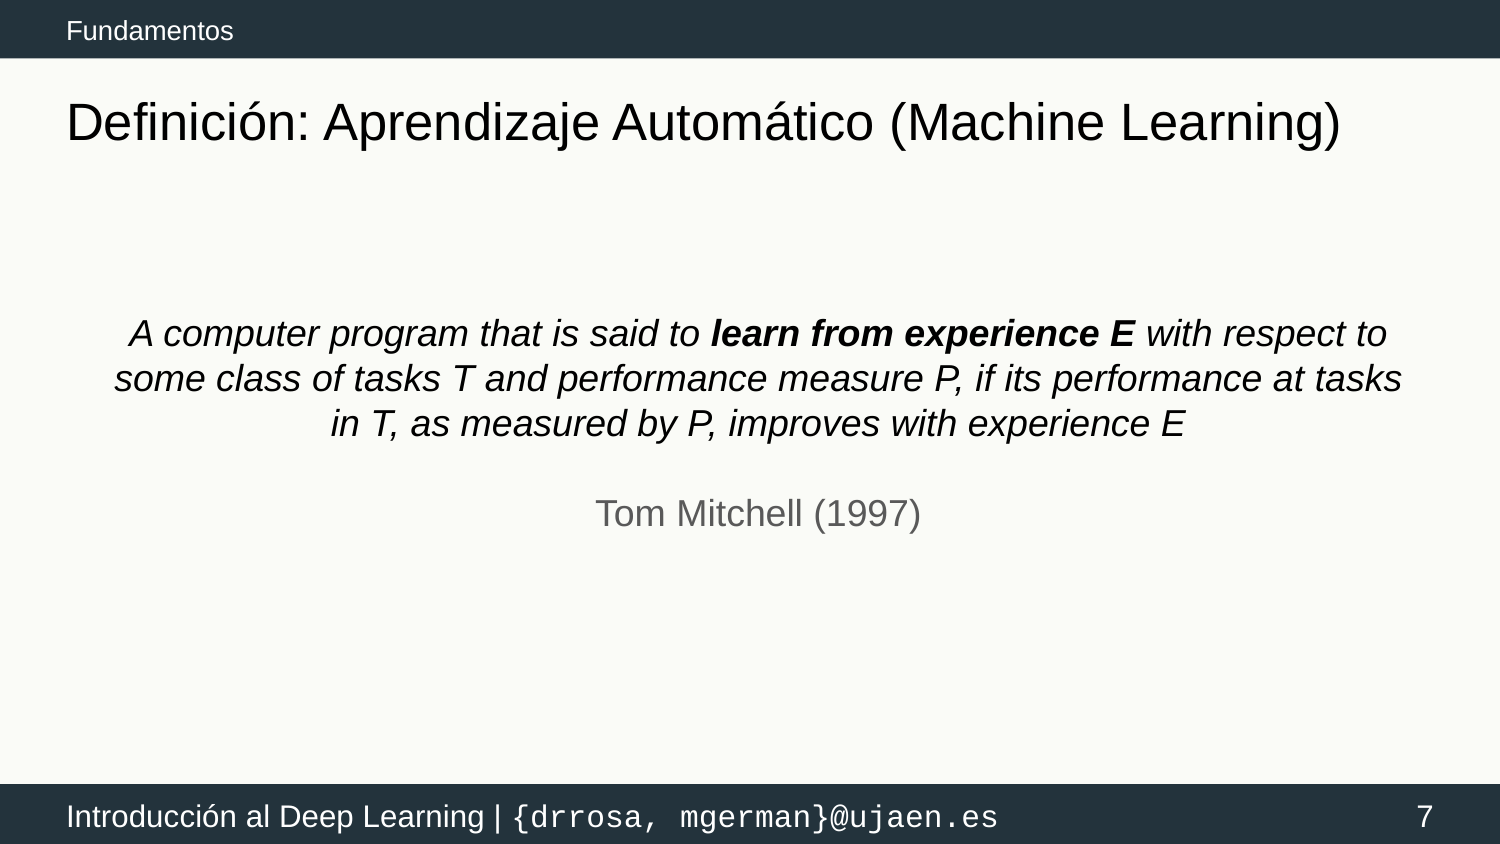

Fundamentos
# Definición: Aprendizaje Automático (Machine Learning)
A computer program that is said to learn from experience E with respect to some class of tasks T and performance measure P, if its performance at tasks in T, as measured by P, improves with experience E

Tom Mitchell (1997)
7